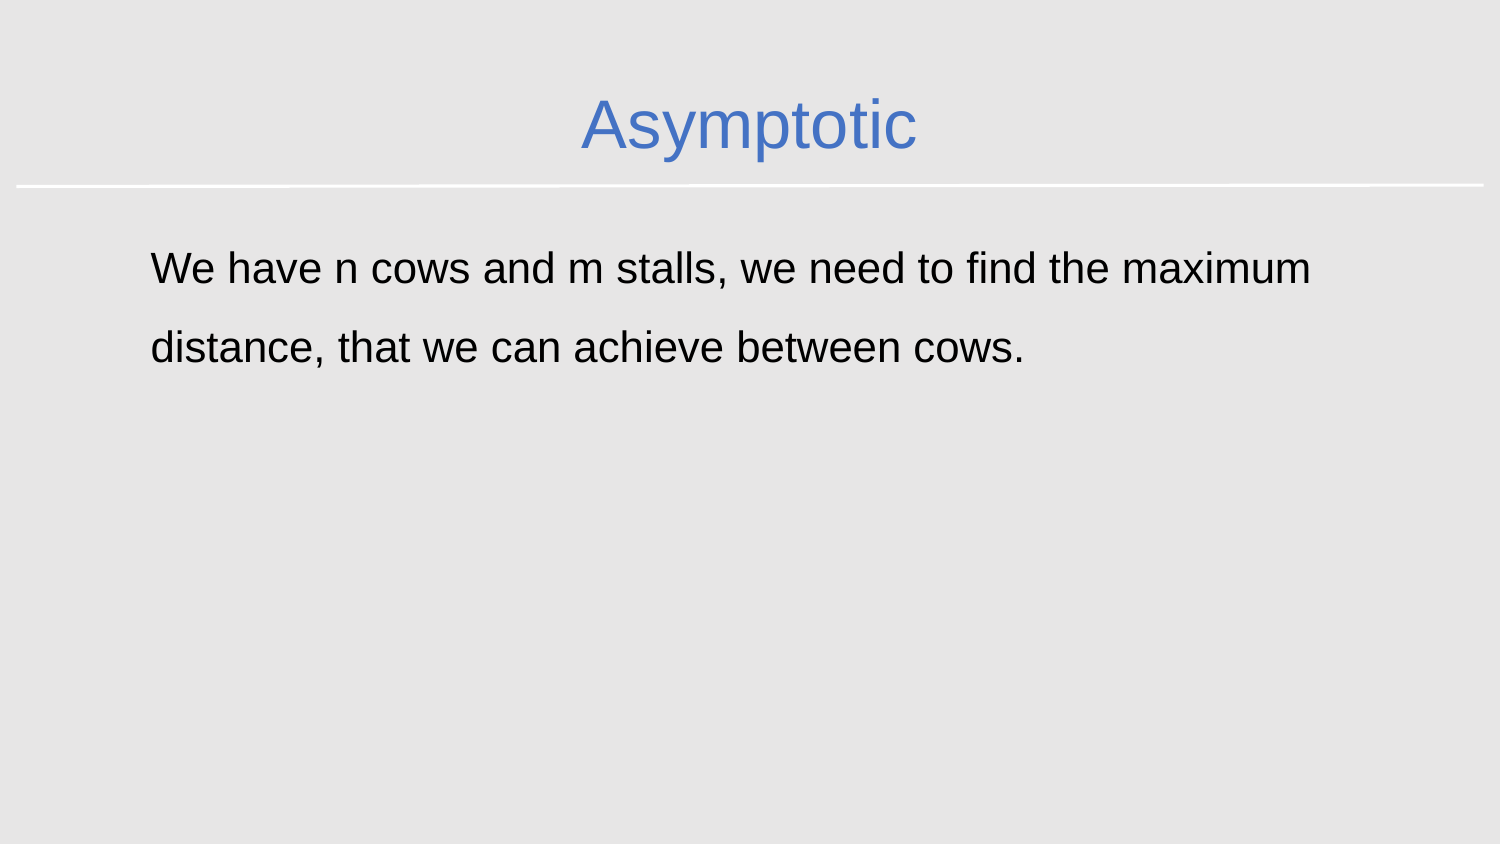

# Asymptotic
We have n cows and m stalls, we need to find the maximum distance, that we can achieve between cows.